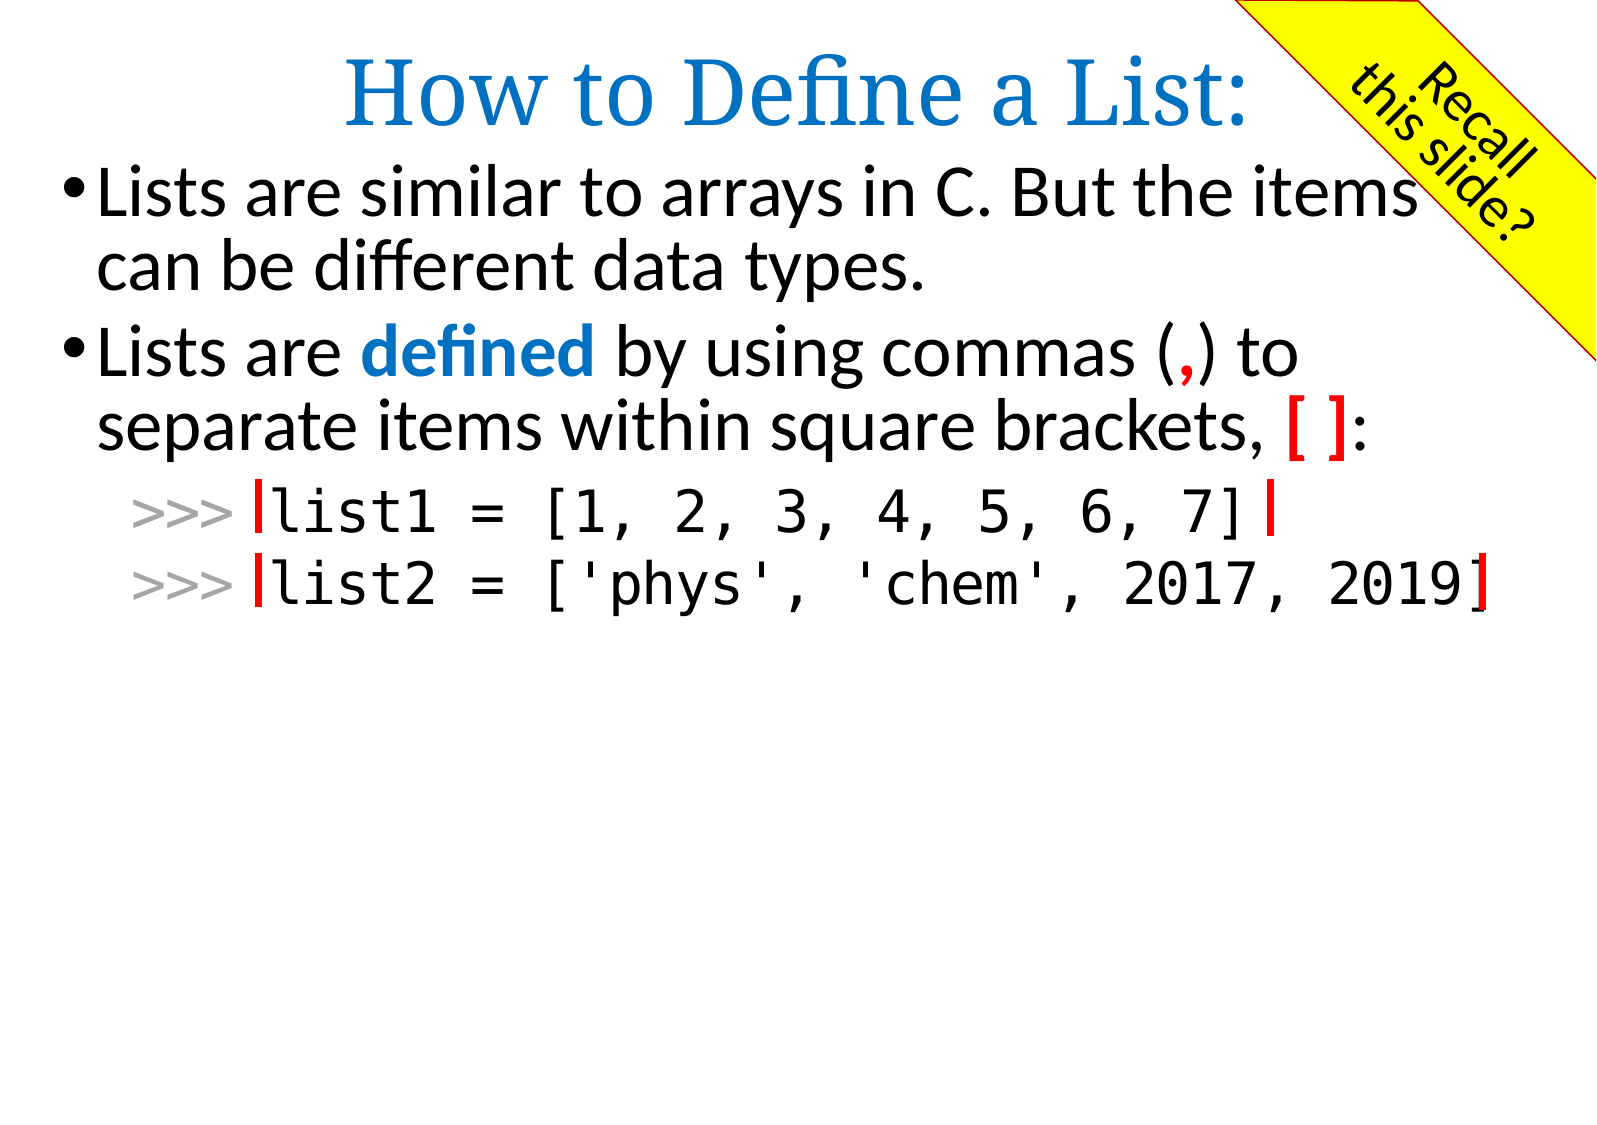

# How to Define a List:
Recall
this slide?
Lists are similar to arrays in C. But the items can be different data types.
Lists are defined by using commas (,) to separate items within square brackets, [ ]:

>>> list1 = [1, 2, 3, 4, 5, 6, 7]
>>> list2 = ['phys', 'chem', 2017, 2019]

>>>
>>>